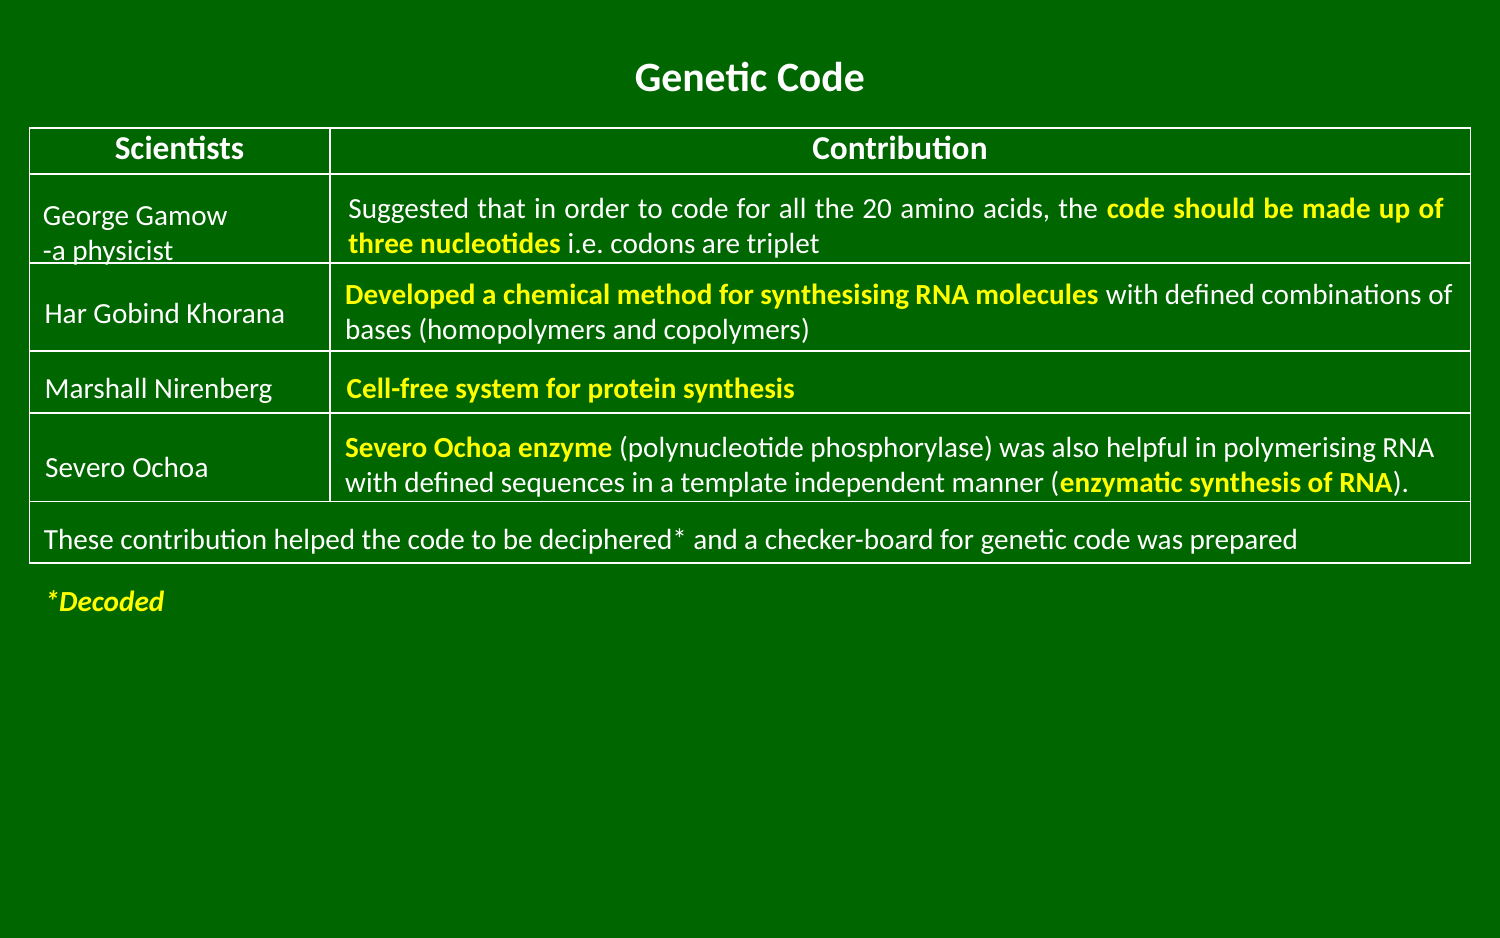

# Genetic Code
| Scientists | Contribution |
| --- | --- |
|  |  |
|  |  |
|  |  |
|  |  |
|  |  |
Suggested that in order to code for all the 20 amino acids, the code should be made up of three nucleotides i.e. codons are triplet
George Gamow
-a physicist
Developed a chemical method for synthesising RNA molecules with defined combinations of bases (homopolymers and copolymers)
Har Gobind Khorana
Marshall Nirenberg
Cell-free system for protein synthesis
Severo Ochoa enzyme (polynucleotide phosphorylase) was also helpful in polymerising RNA with defined sequences in a template independent manner (enzymatic synthesis of RNA).
Severo Ochoa
These contribution helped the code to be deciphered* and a checker-board for genetic code was prepared
*Decoded